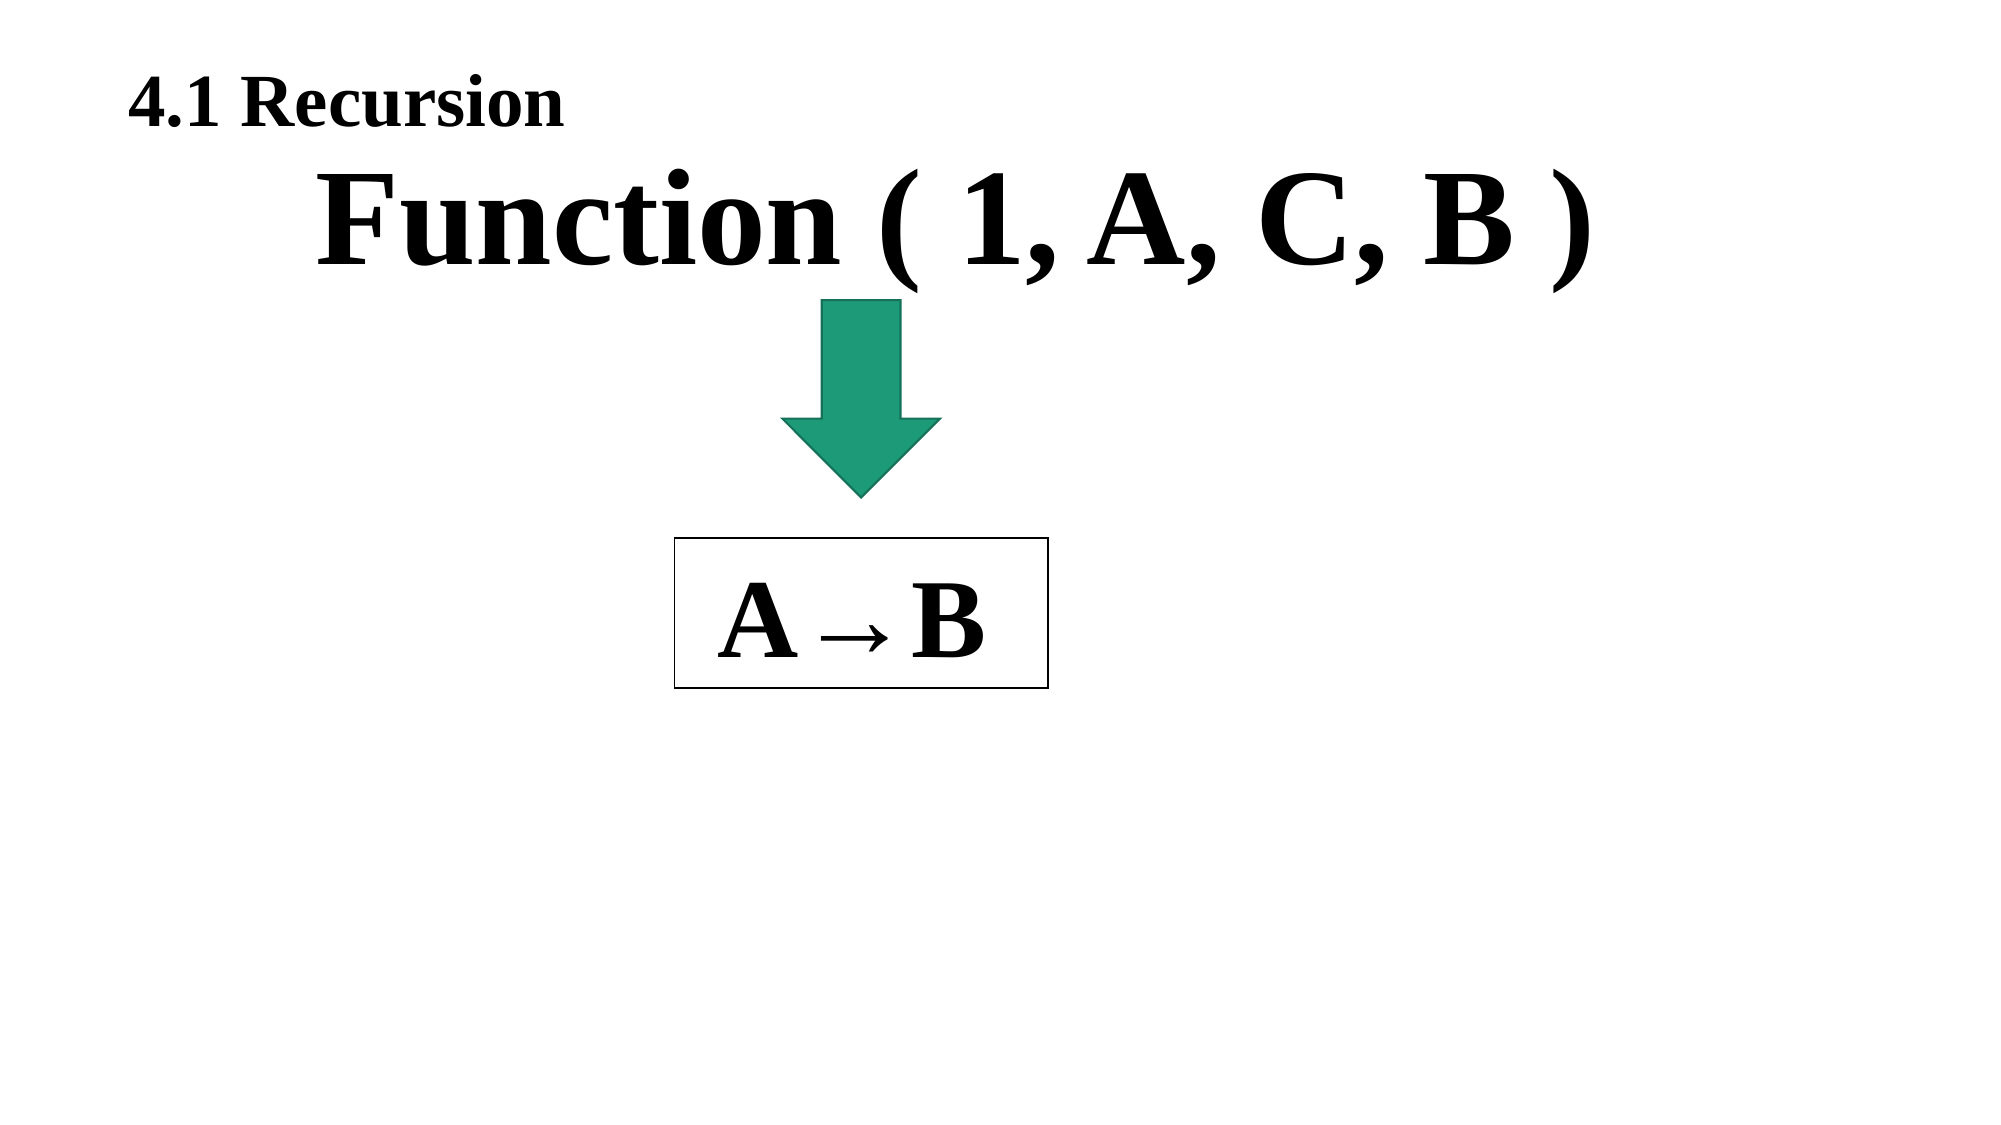

4.1 Recursion
Function ( 1, A, C, B )

A→B